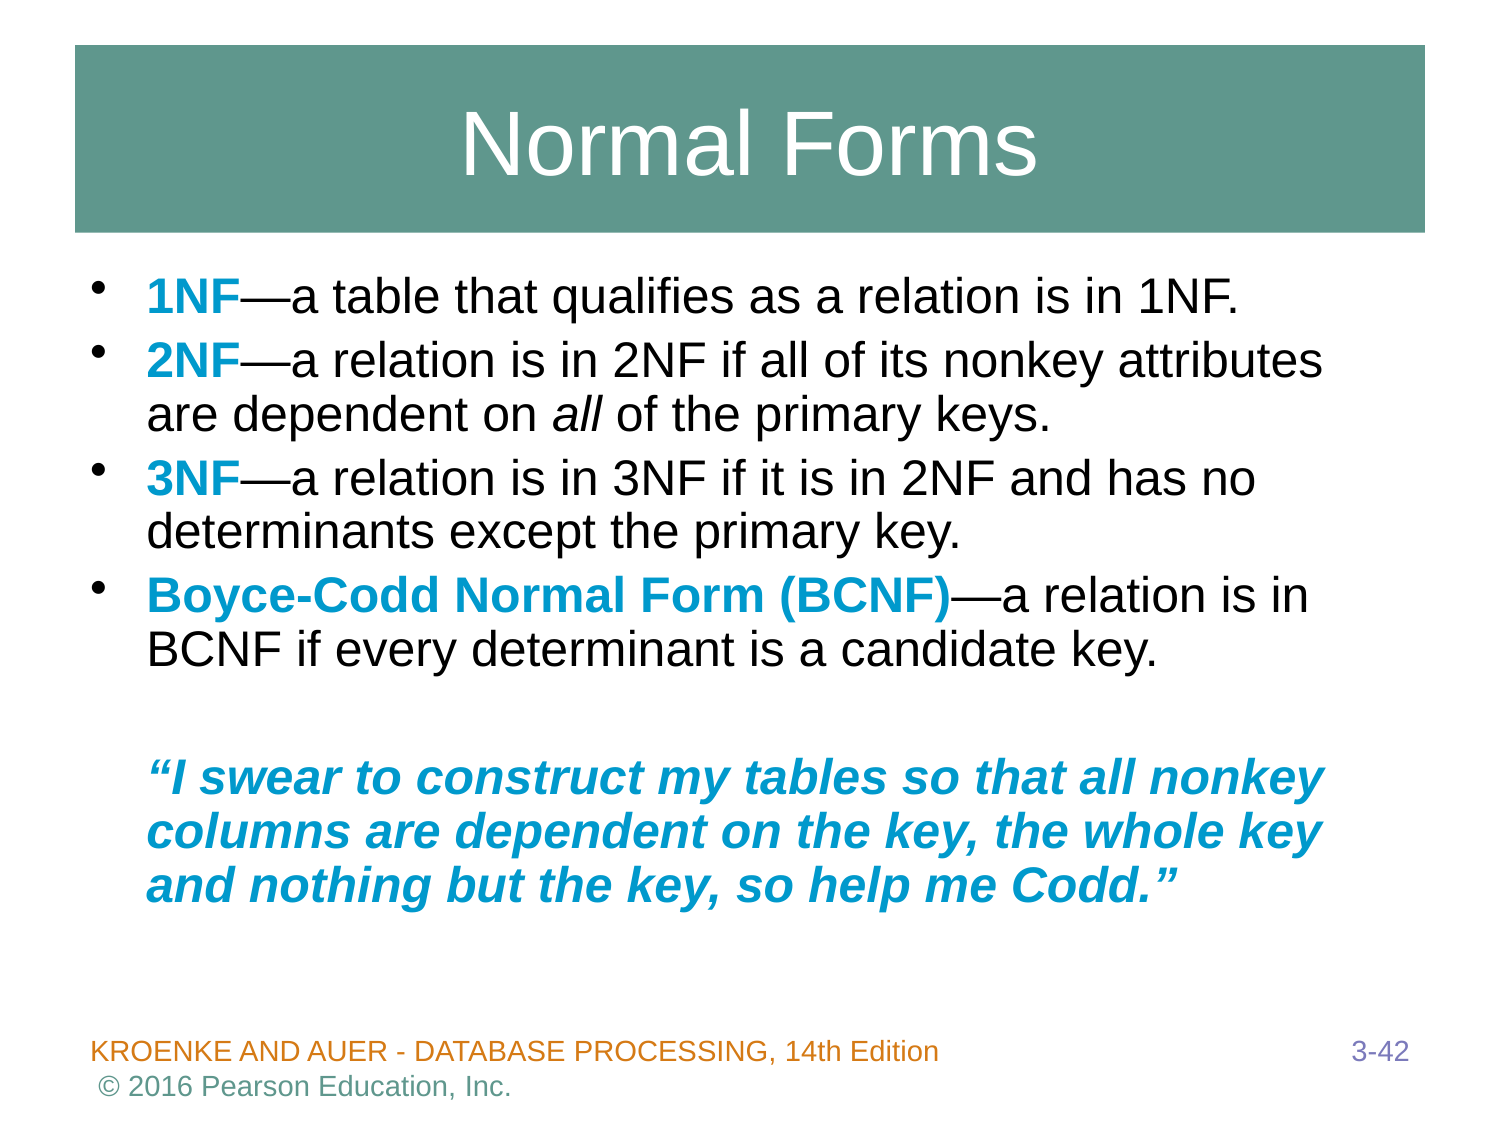

# Normal Forms
1NF—a table that qualifies as a relation is in 1NF.
2NF—a relation is in 2NF if all of its nonkey attributes are dependent on all of the primary keys.
3NF—a relation is in 3NF if it is in 2NF and has no determinants except the primary key.
Boyce-Codd Normal Form (BCNF)—a relation is in BCNF if every determinant is a candidate key.

	“I swear to construct my tables so that all nonkey
columns are dependent on the key, the whole key and nothing but the key, so help me Codd.”
3-42

KROENKE AND AUER - DATABASE PROCESSING, 14th Edition  © 2016 Pearson Education, Inc.